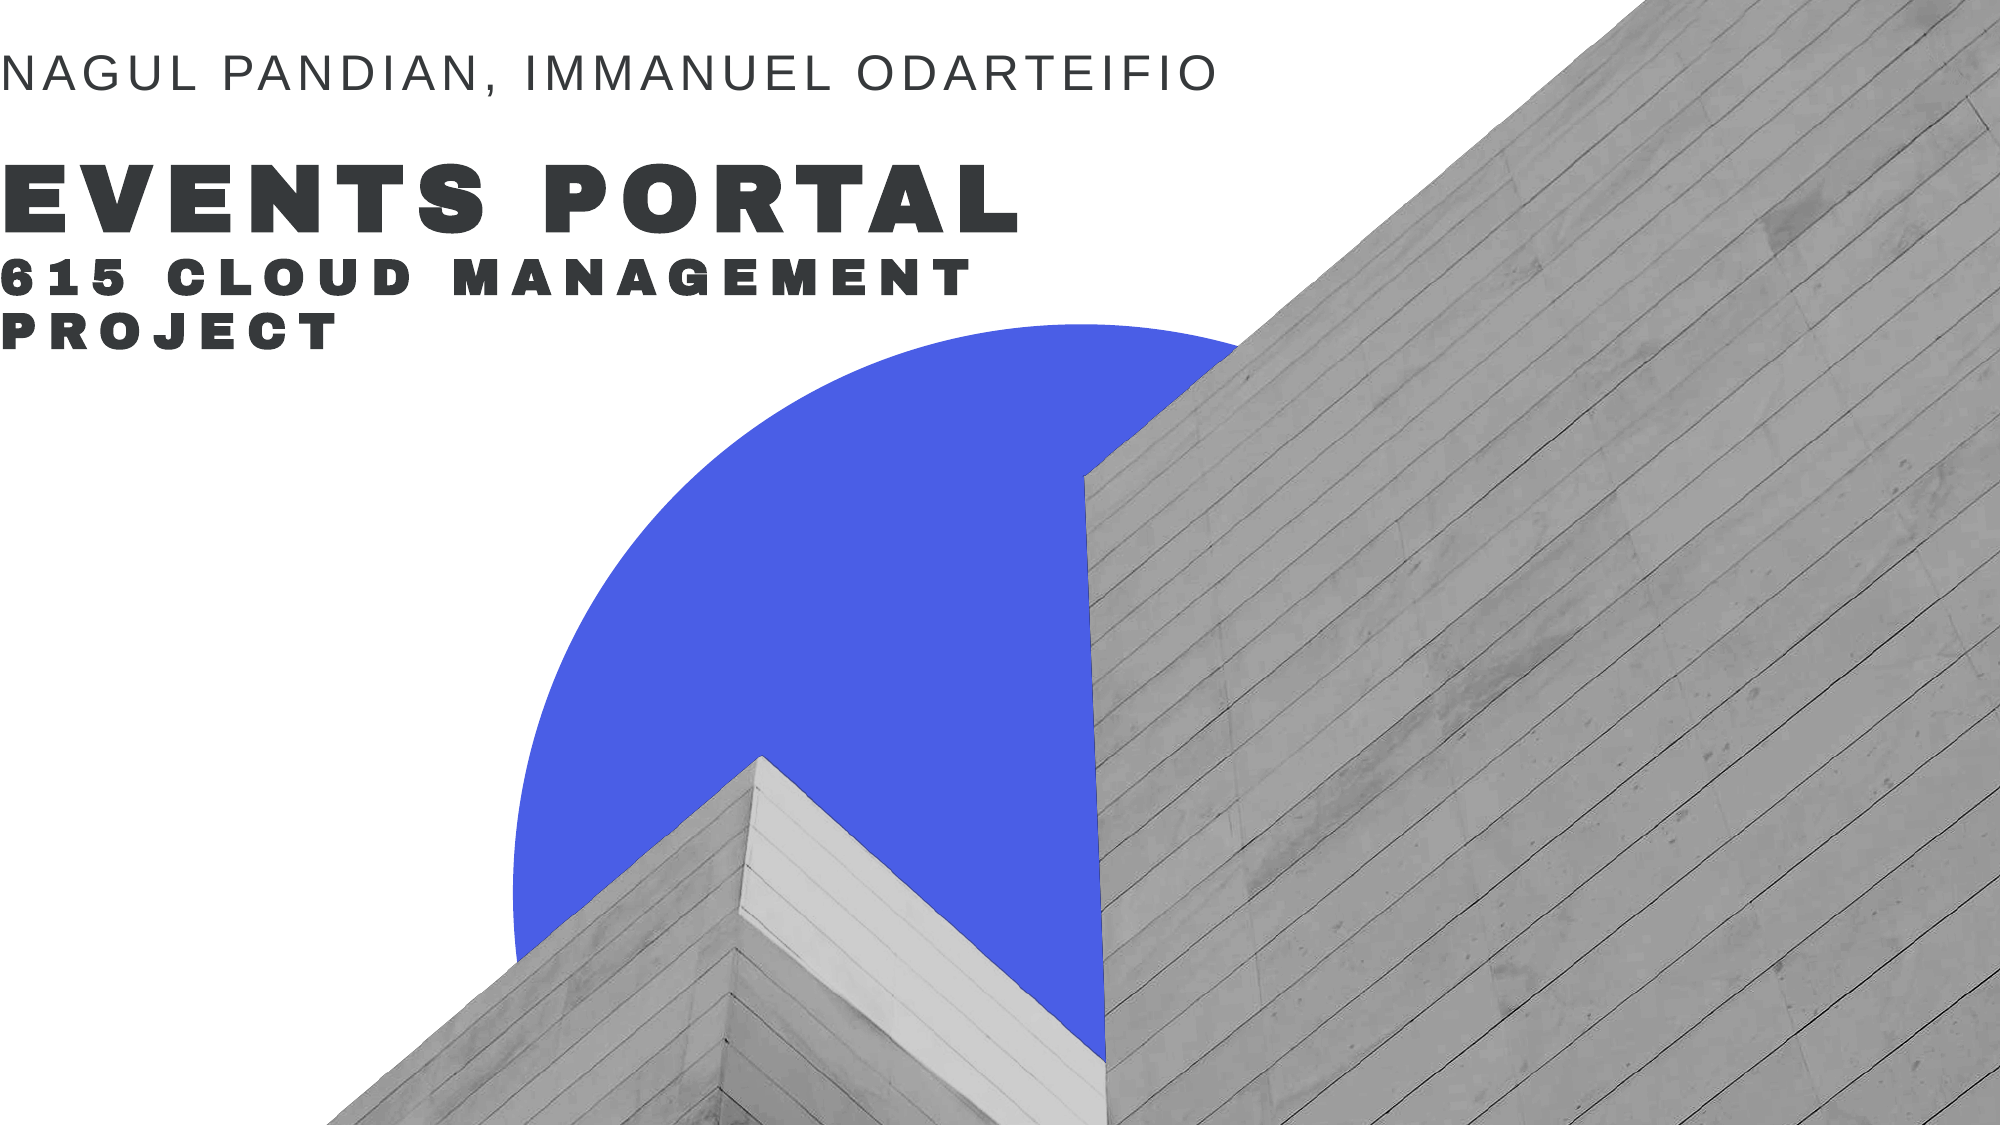

Nagul pandian, Immanuel odarteifio
# Events portal 615 cloud management project